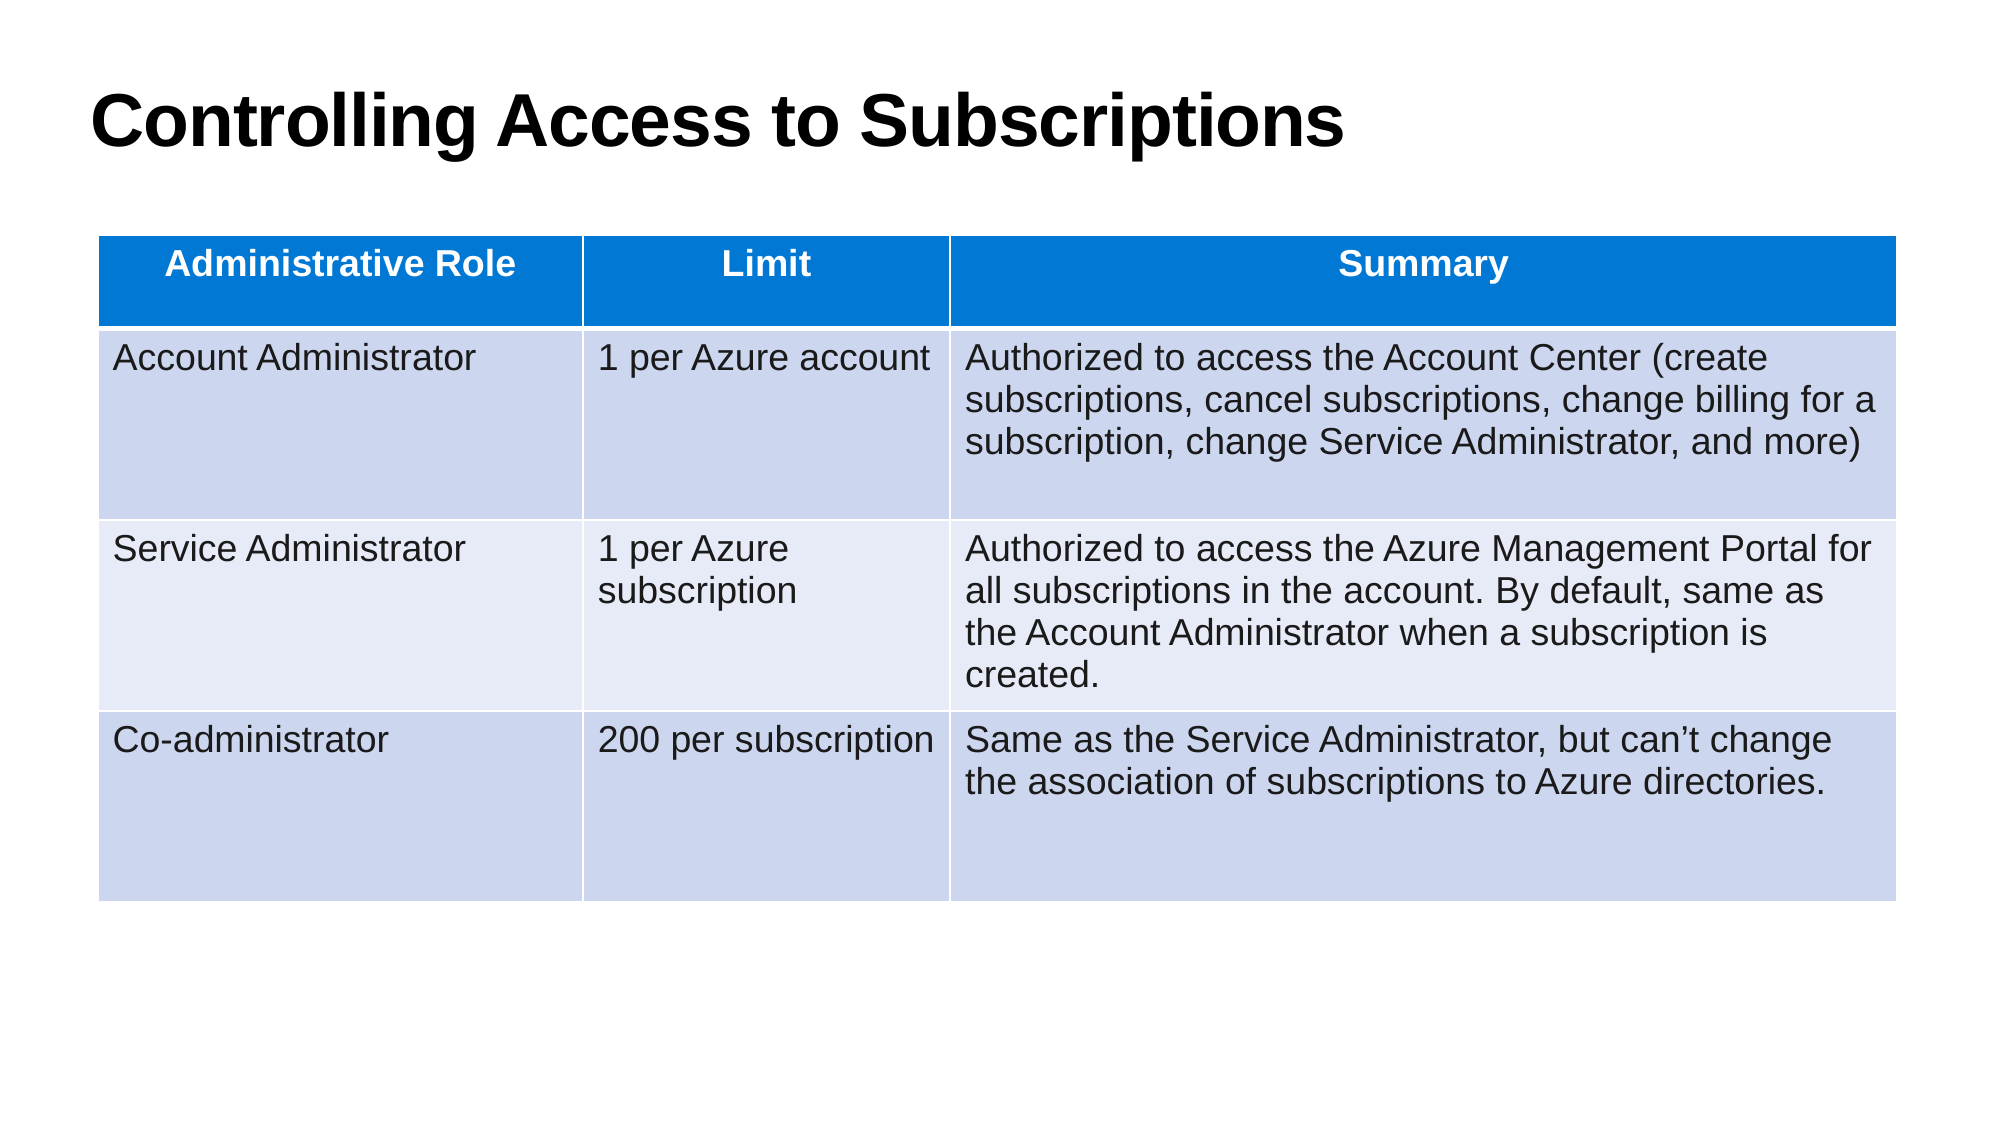

# Controlling Access to Subscriptions
| Administrative Role | Limit | Summary |
| --- | --- | --- |
| Account Administrator | 1 per Azure account | Authorized to access the Account Center (create subscriptions, cancel subscriptions, change billing for a subscription, change Service Administrator, and more) |
| Service Administrator | 1 per Azure subscription | Authorized to access the Azure Management Portal for all subscriptions in the account. By default, same as the Account Administrator when a subscription is created. |
| Co-administrator | 200 per subscription | Same as the Service Administrator, but can’t change the association of subscriptions to Azure directories. |